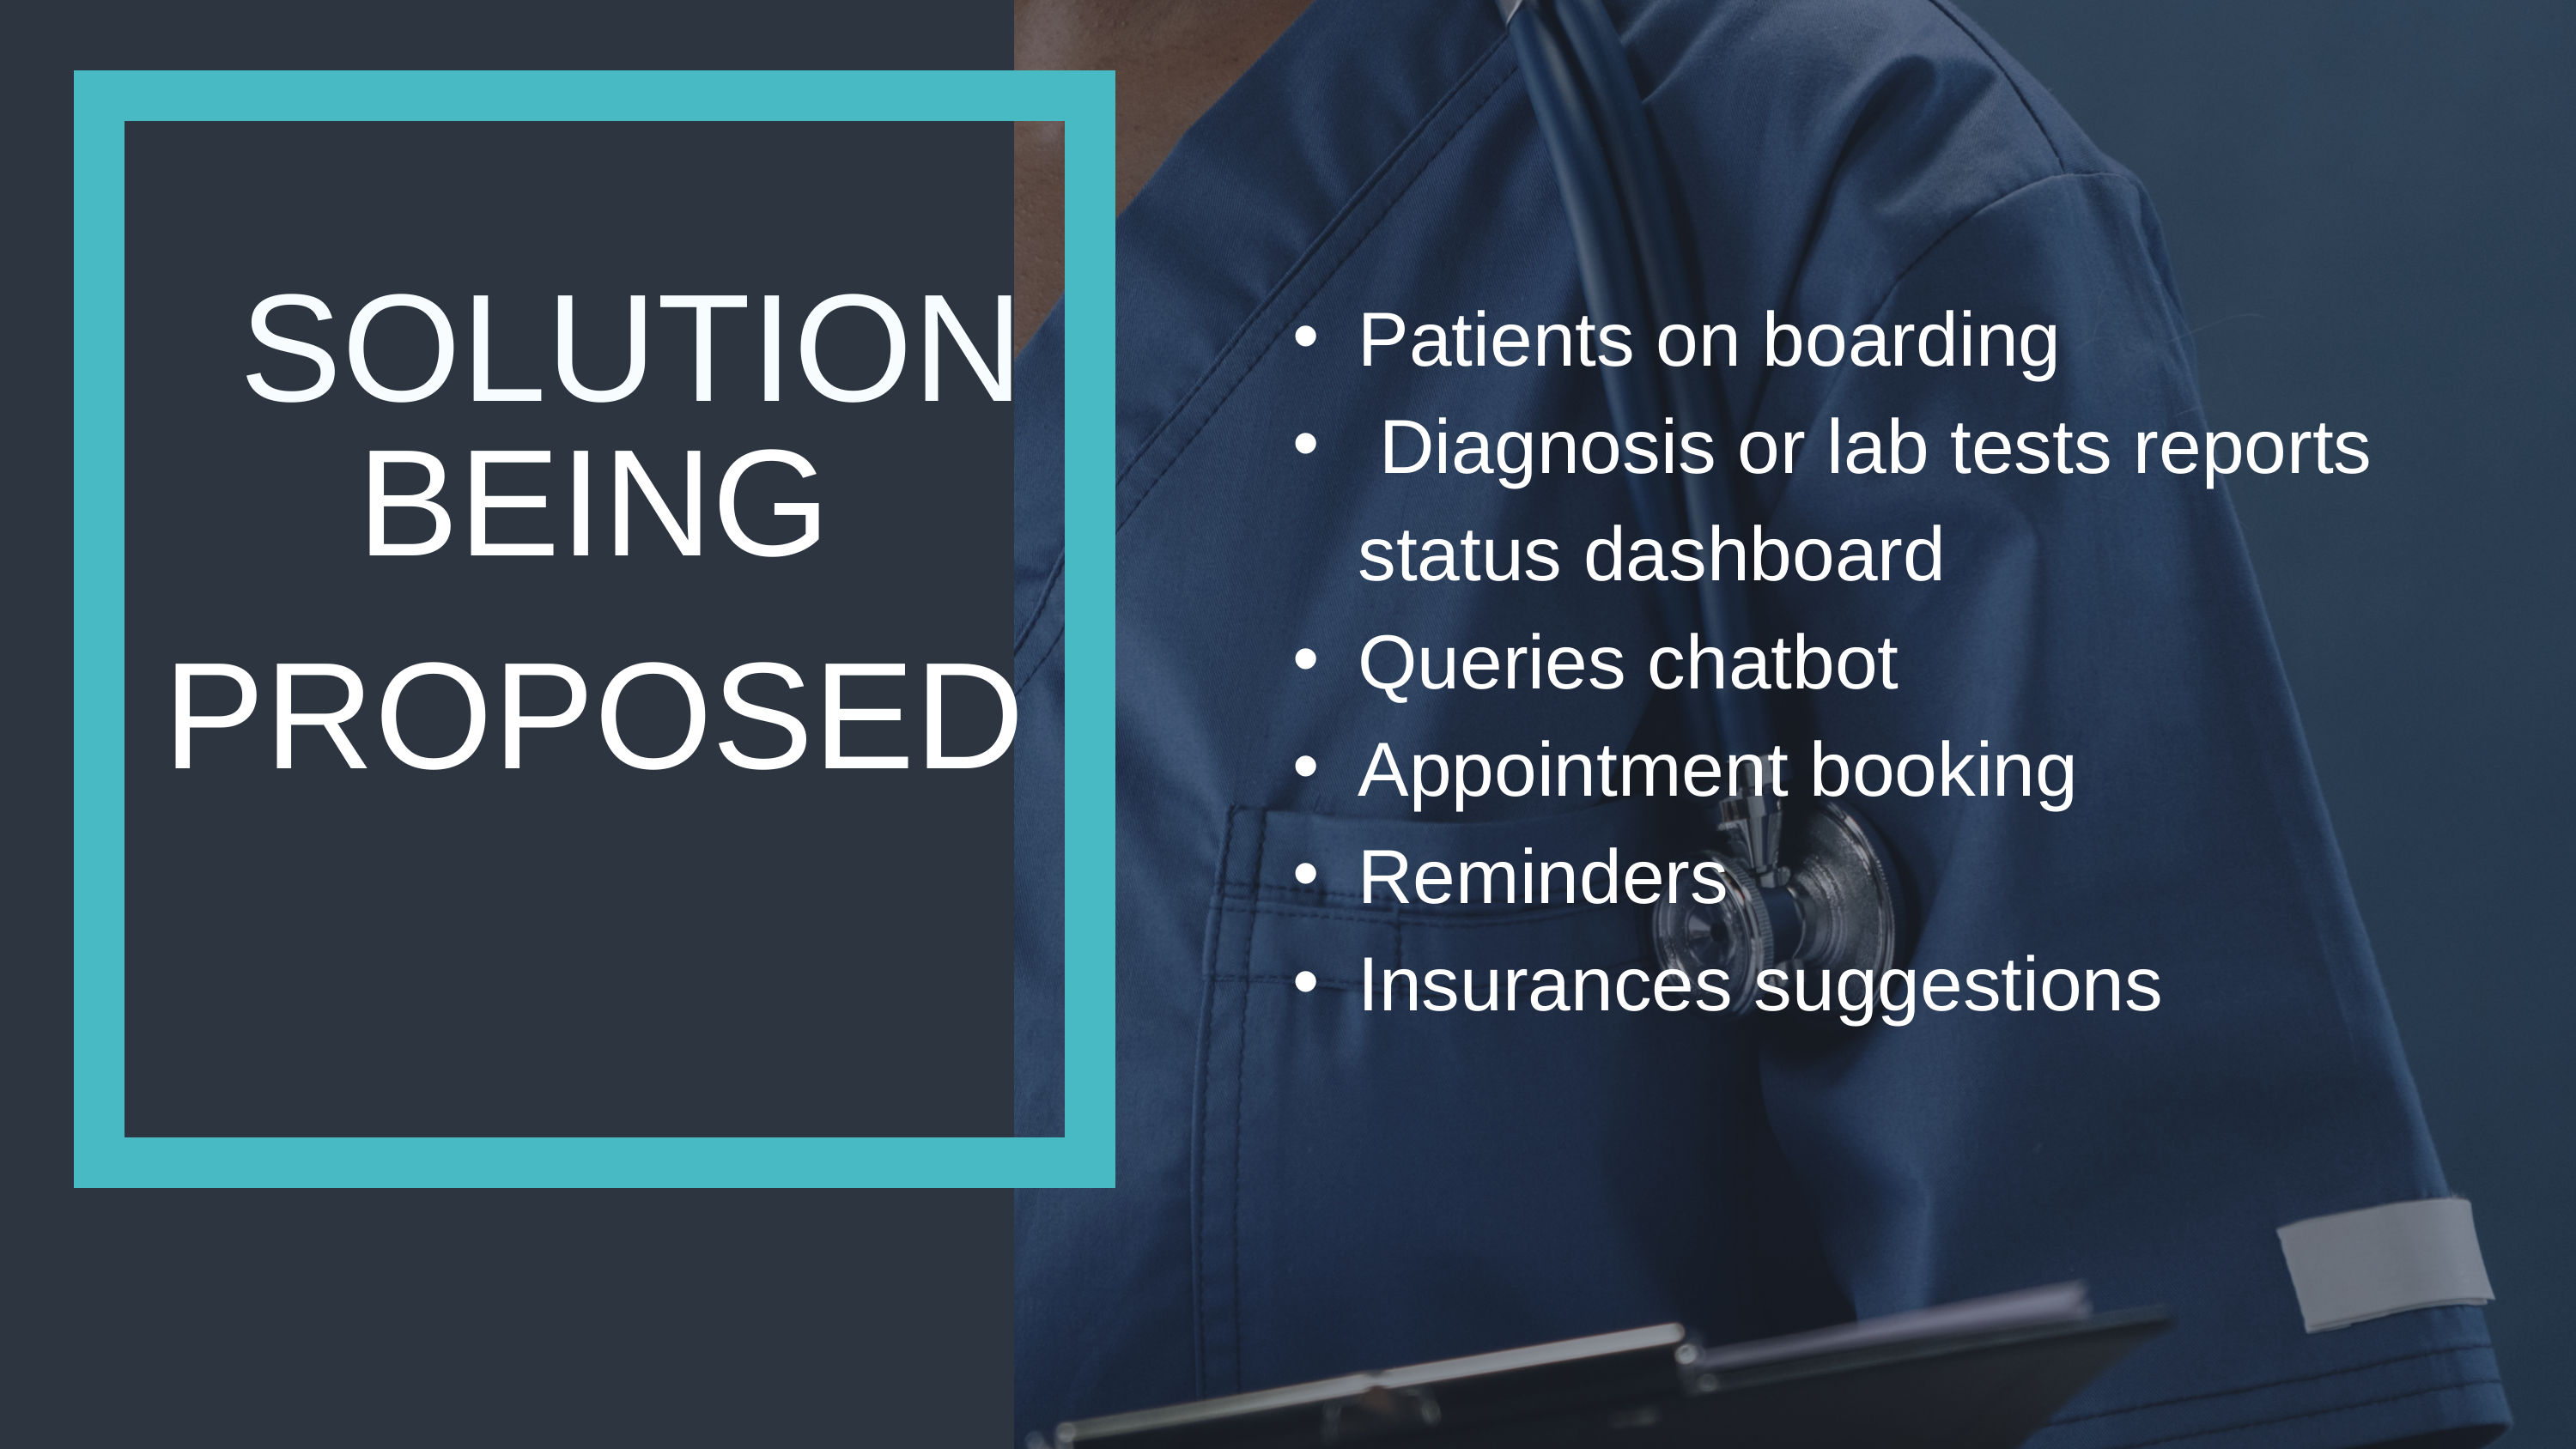

BEING PROPOSED
Patients on boarding
 Diagnosis or lab tests reports status dashboard
Queries chatbot
Appointment booking
Reminders
Insurances suggestions

SOLUTION